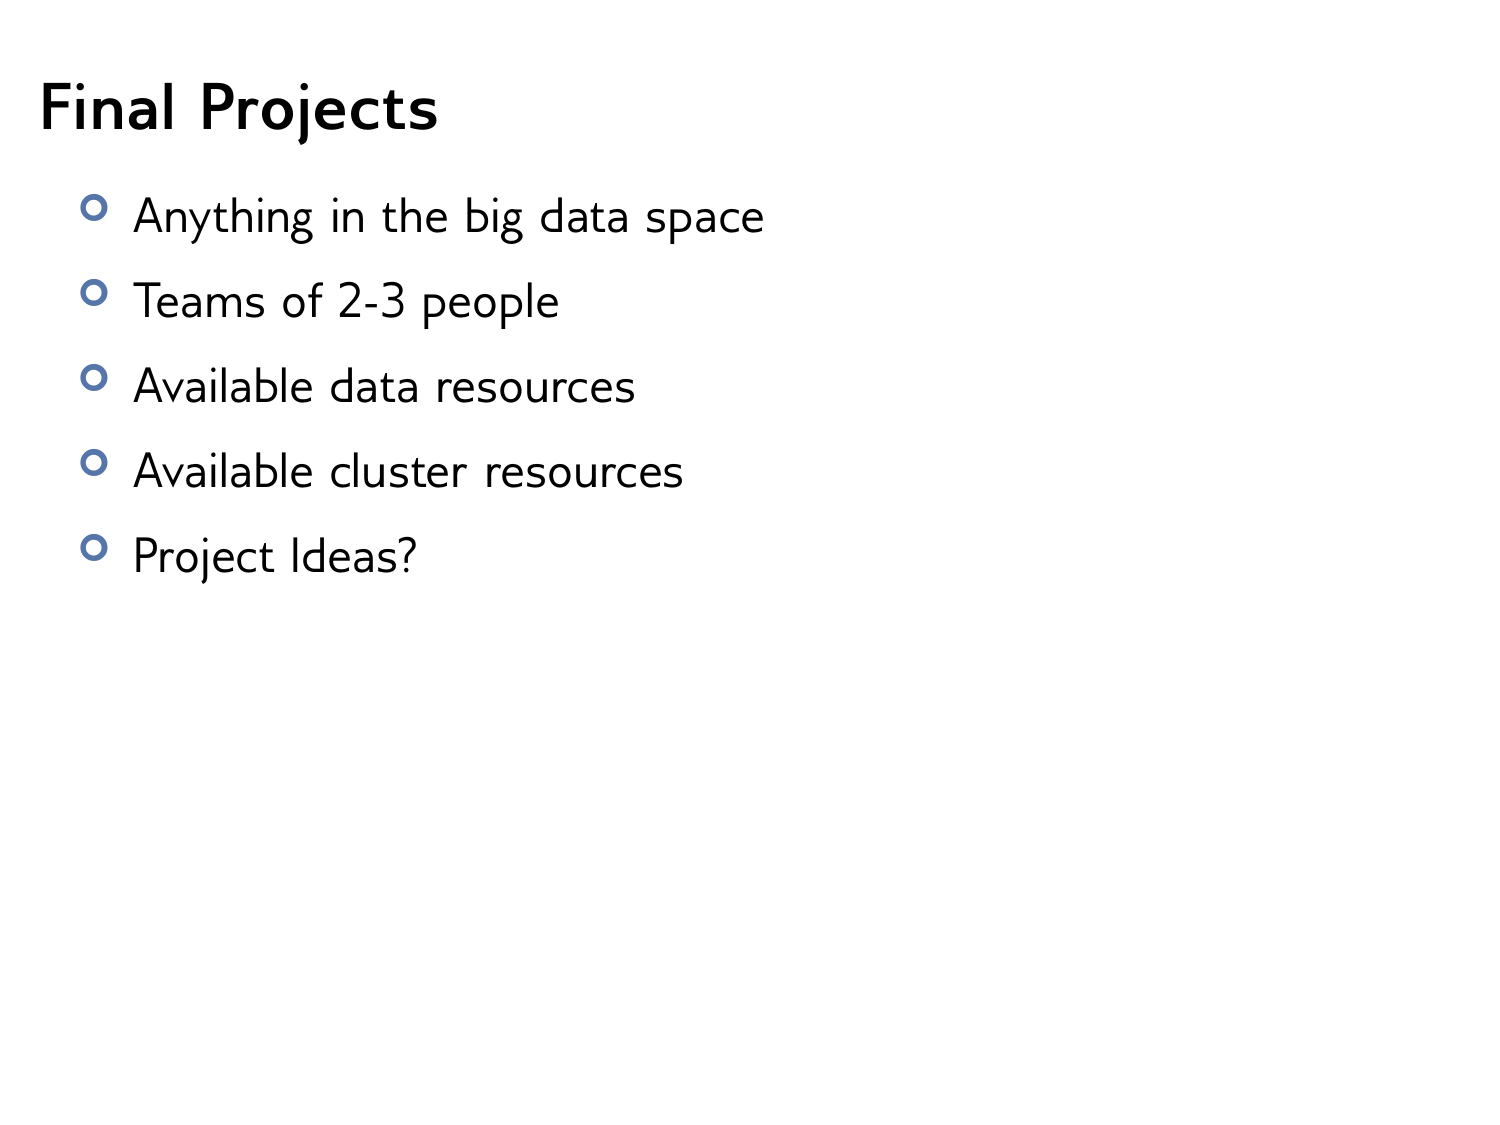

# Final Projects
Anything in the big data space
Teams of 2-3 people
Available data resources
Available cluster resources
Project Ideas?